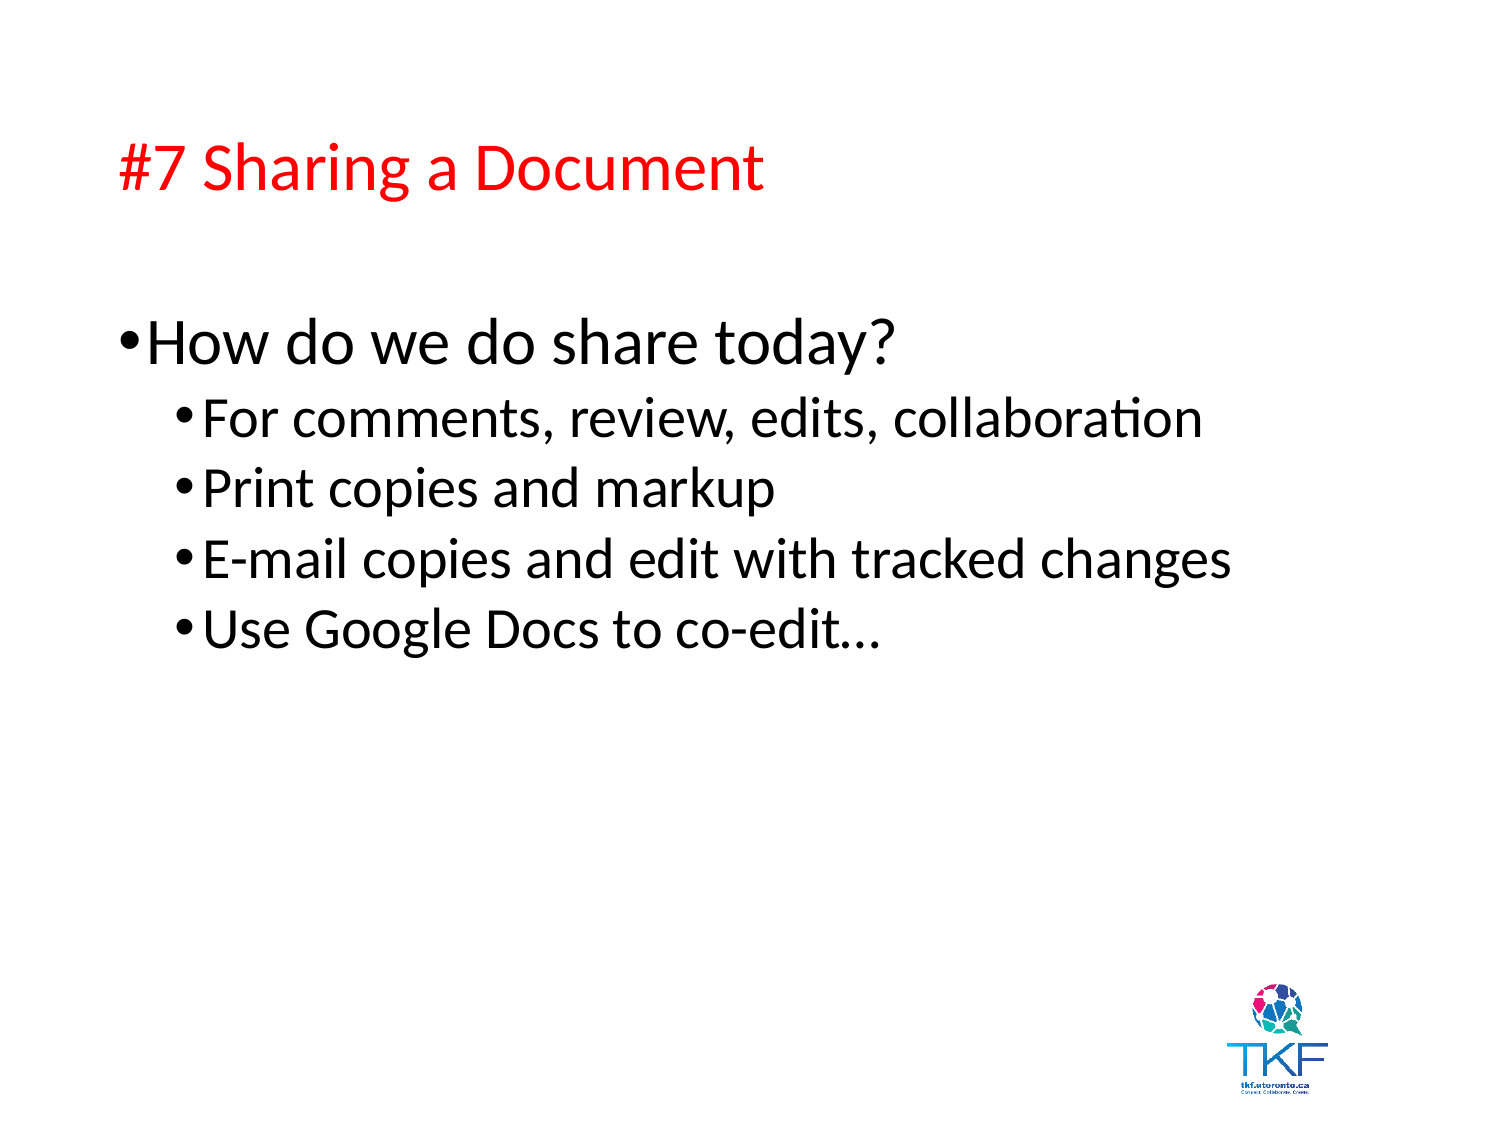

# #7 Sharing a Document
How do we do share today?
For comments, review, edits, collaboration
Print copies and markup
E-mail copies and edit with tracked changes
Use Google Docs to co-edit…